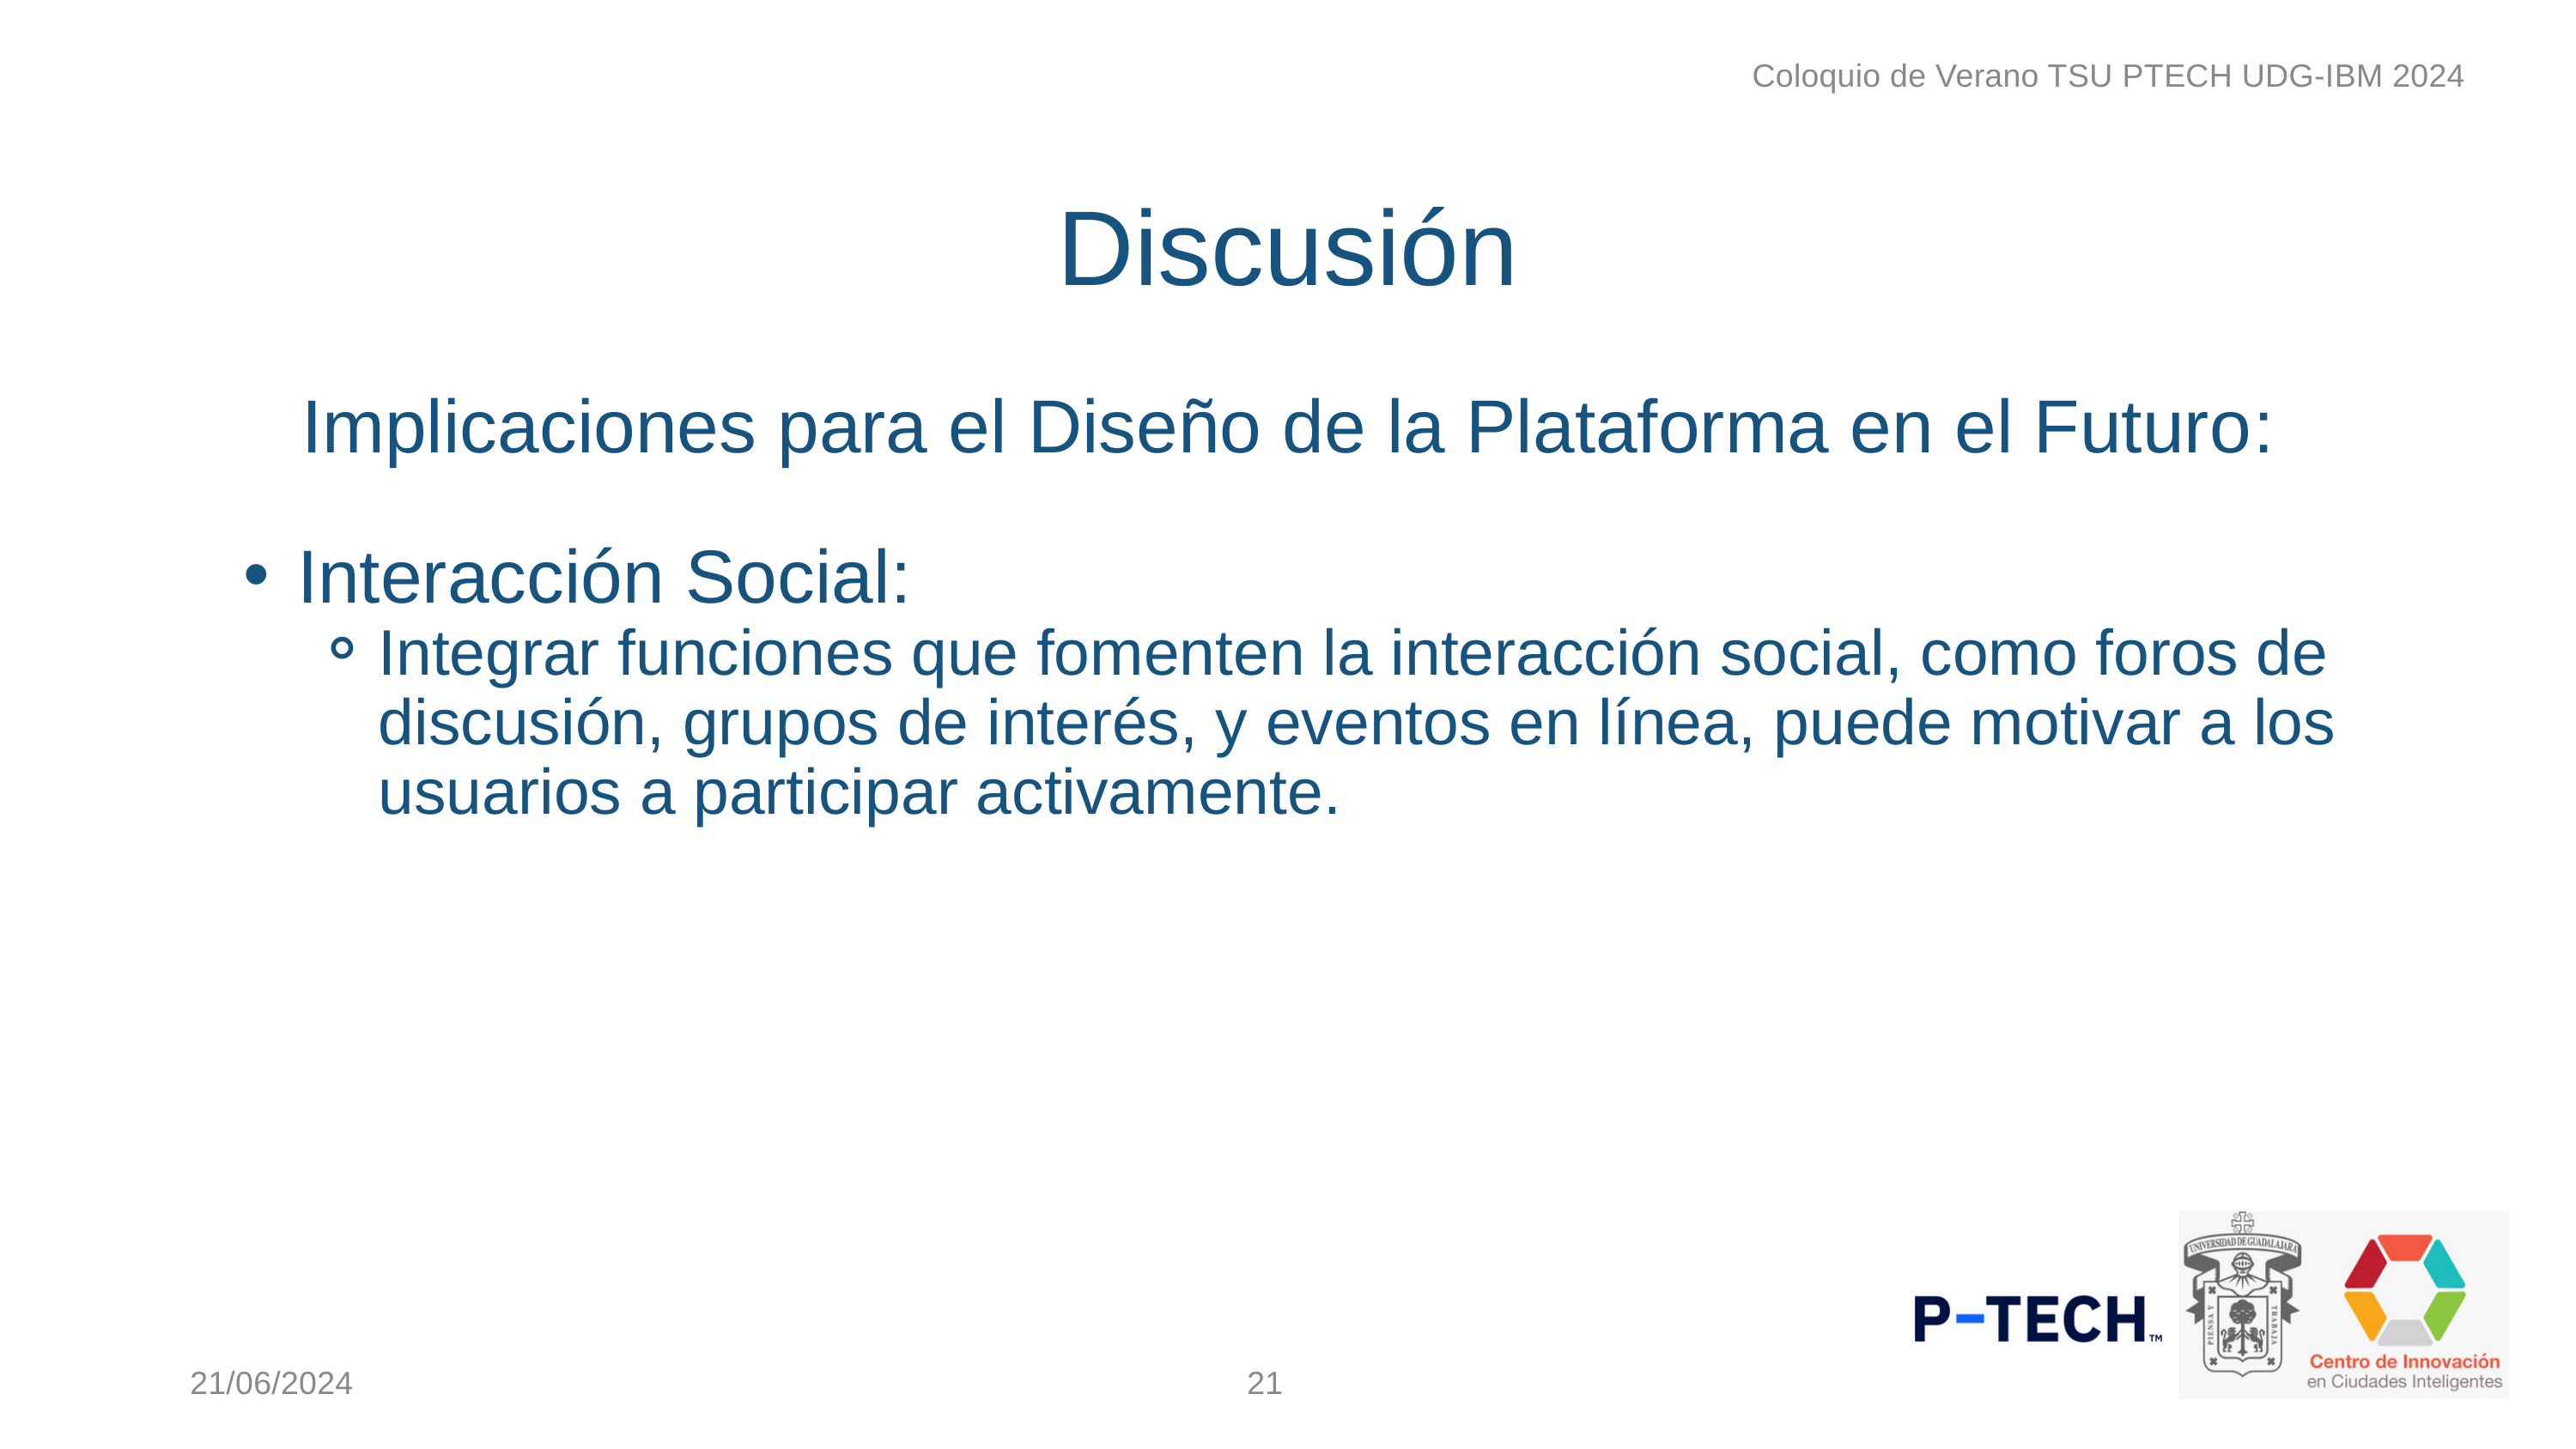

Coloquio de Verano TSU PTECH UDG-IBM 2024

Discusión

Implicaciones para el Diseño de la Plataforma en el Futuro:

Interacción Social:
Integrar funciones que fomenten la interacción social, como foros de discusión, grupos de interés, y eventos en línea, puede motivar a los usuarios a participar activamente.

21
21/06/2024